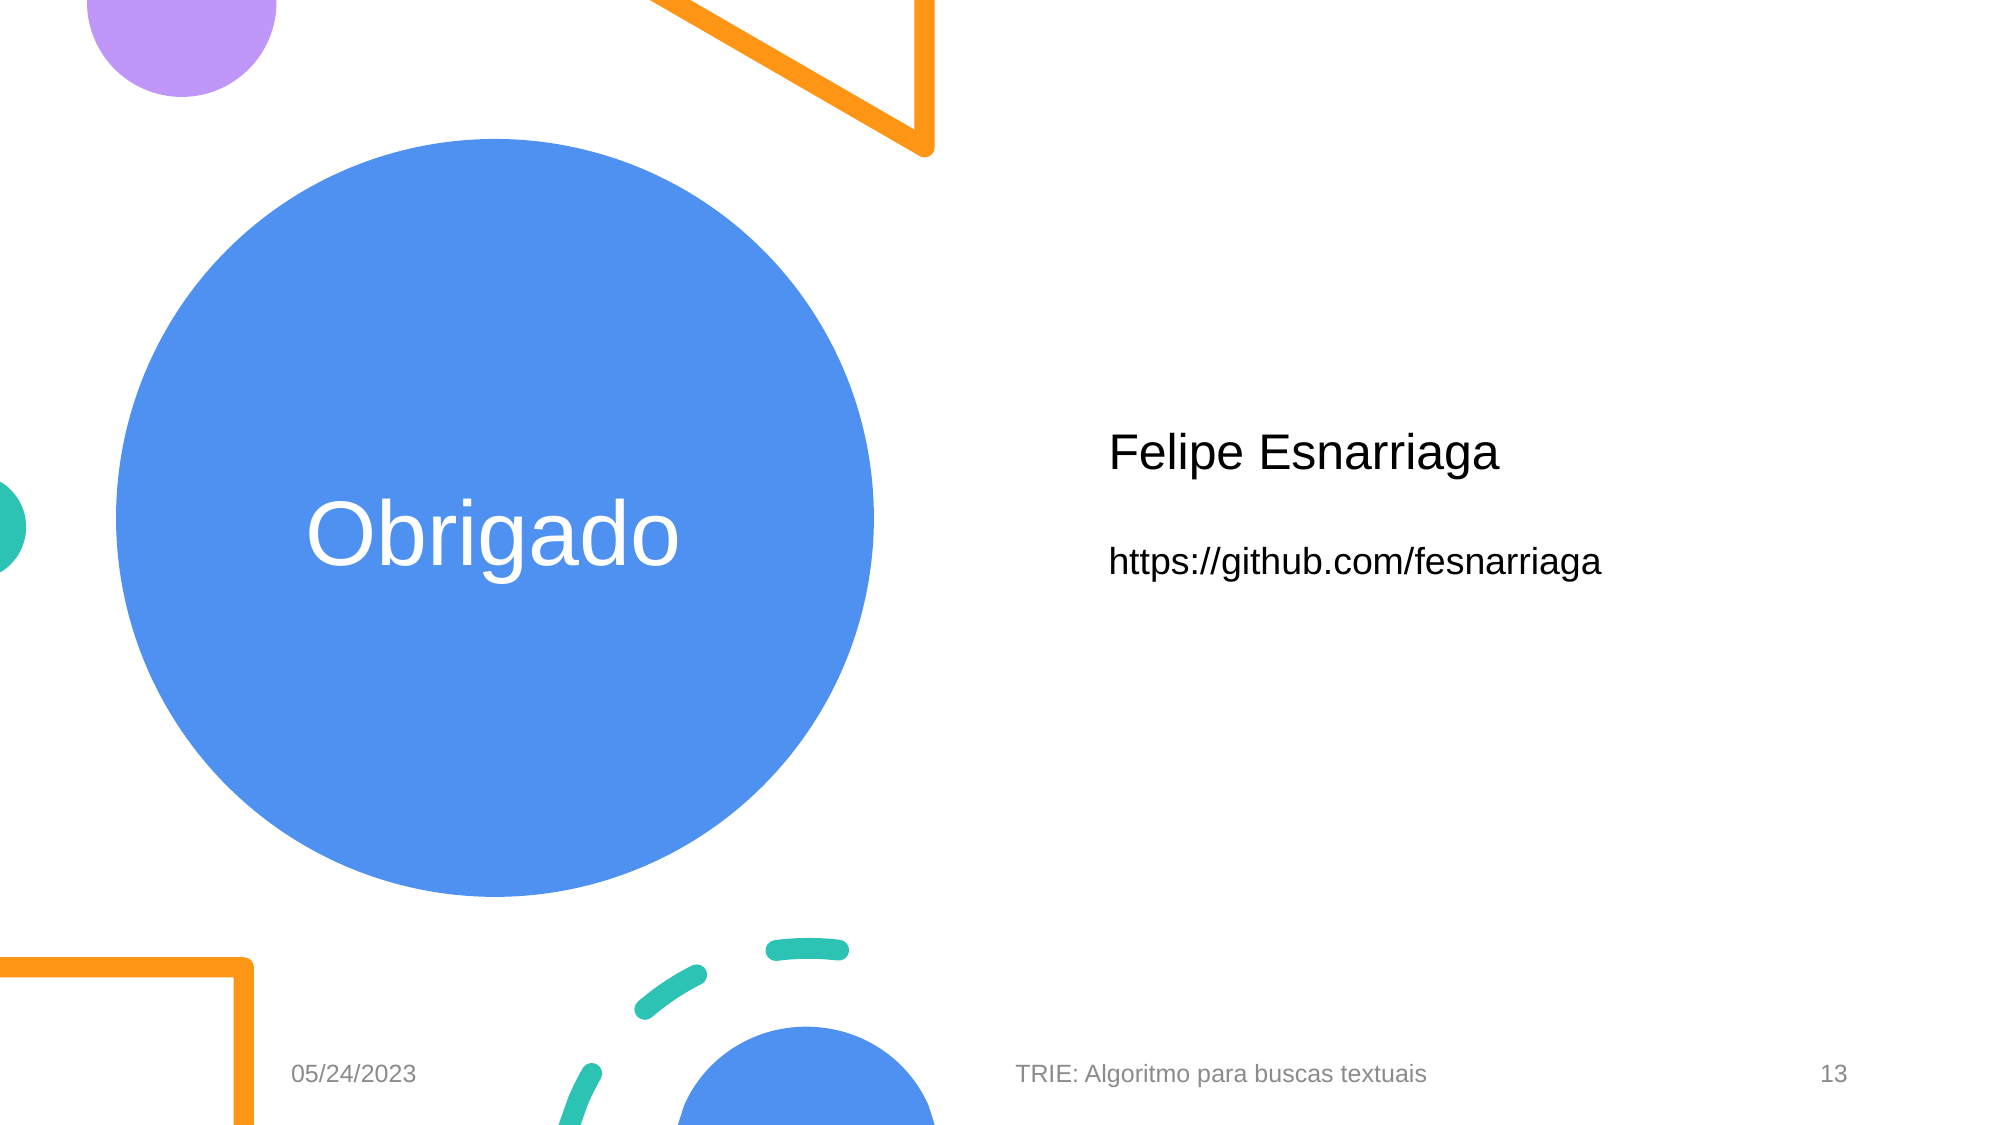

# Obrigado
Felipe Esnarriaga
https://github.com/fesnarriaga

05/24/2023
TRIE: Algoritmo para buscas textuais
13